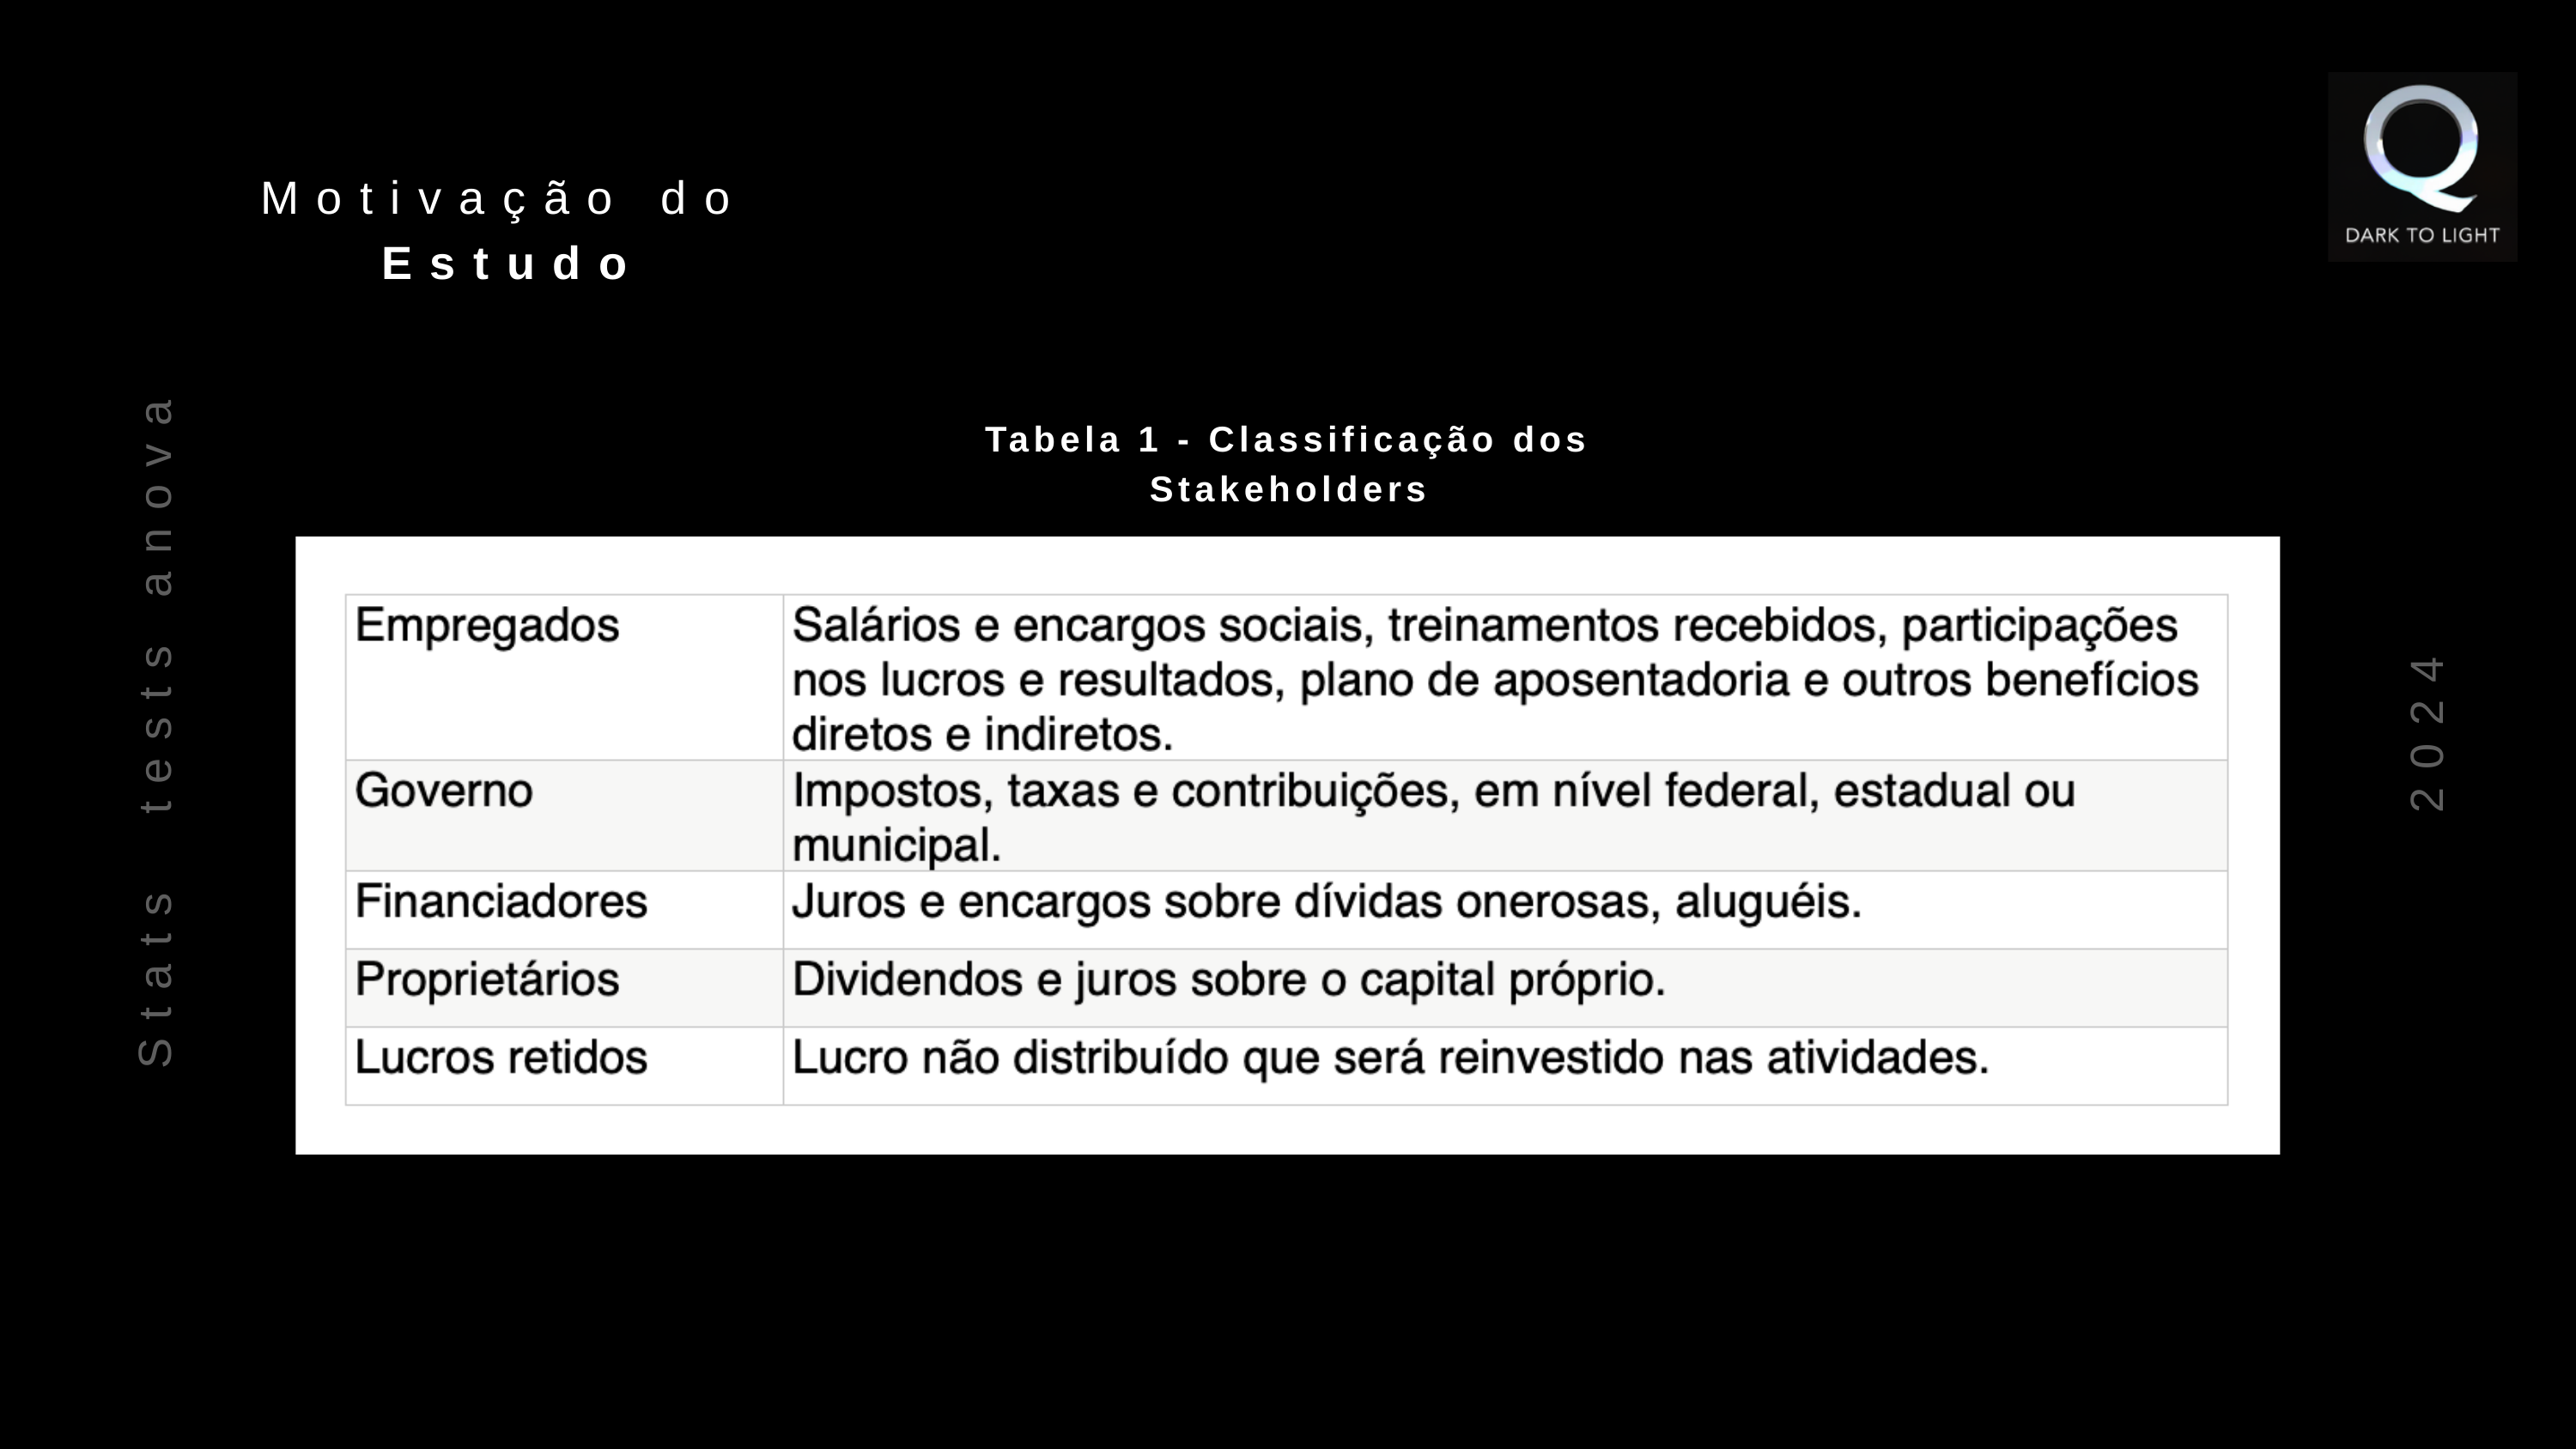

Motivação do Estudo
Tabela 1 - Classificação dos Stakeholders

Stats  tests anova
2024